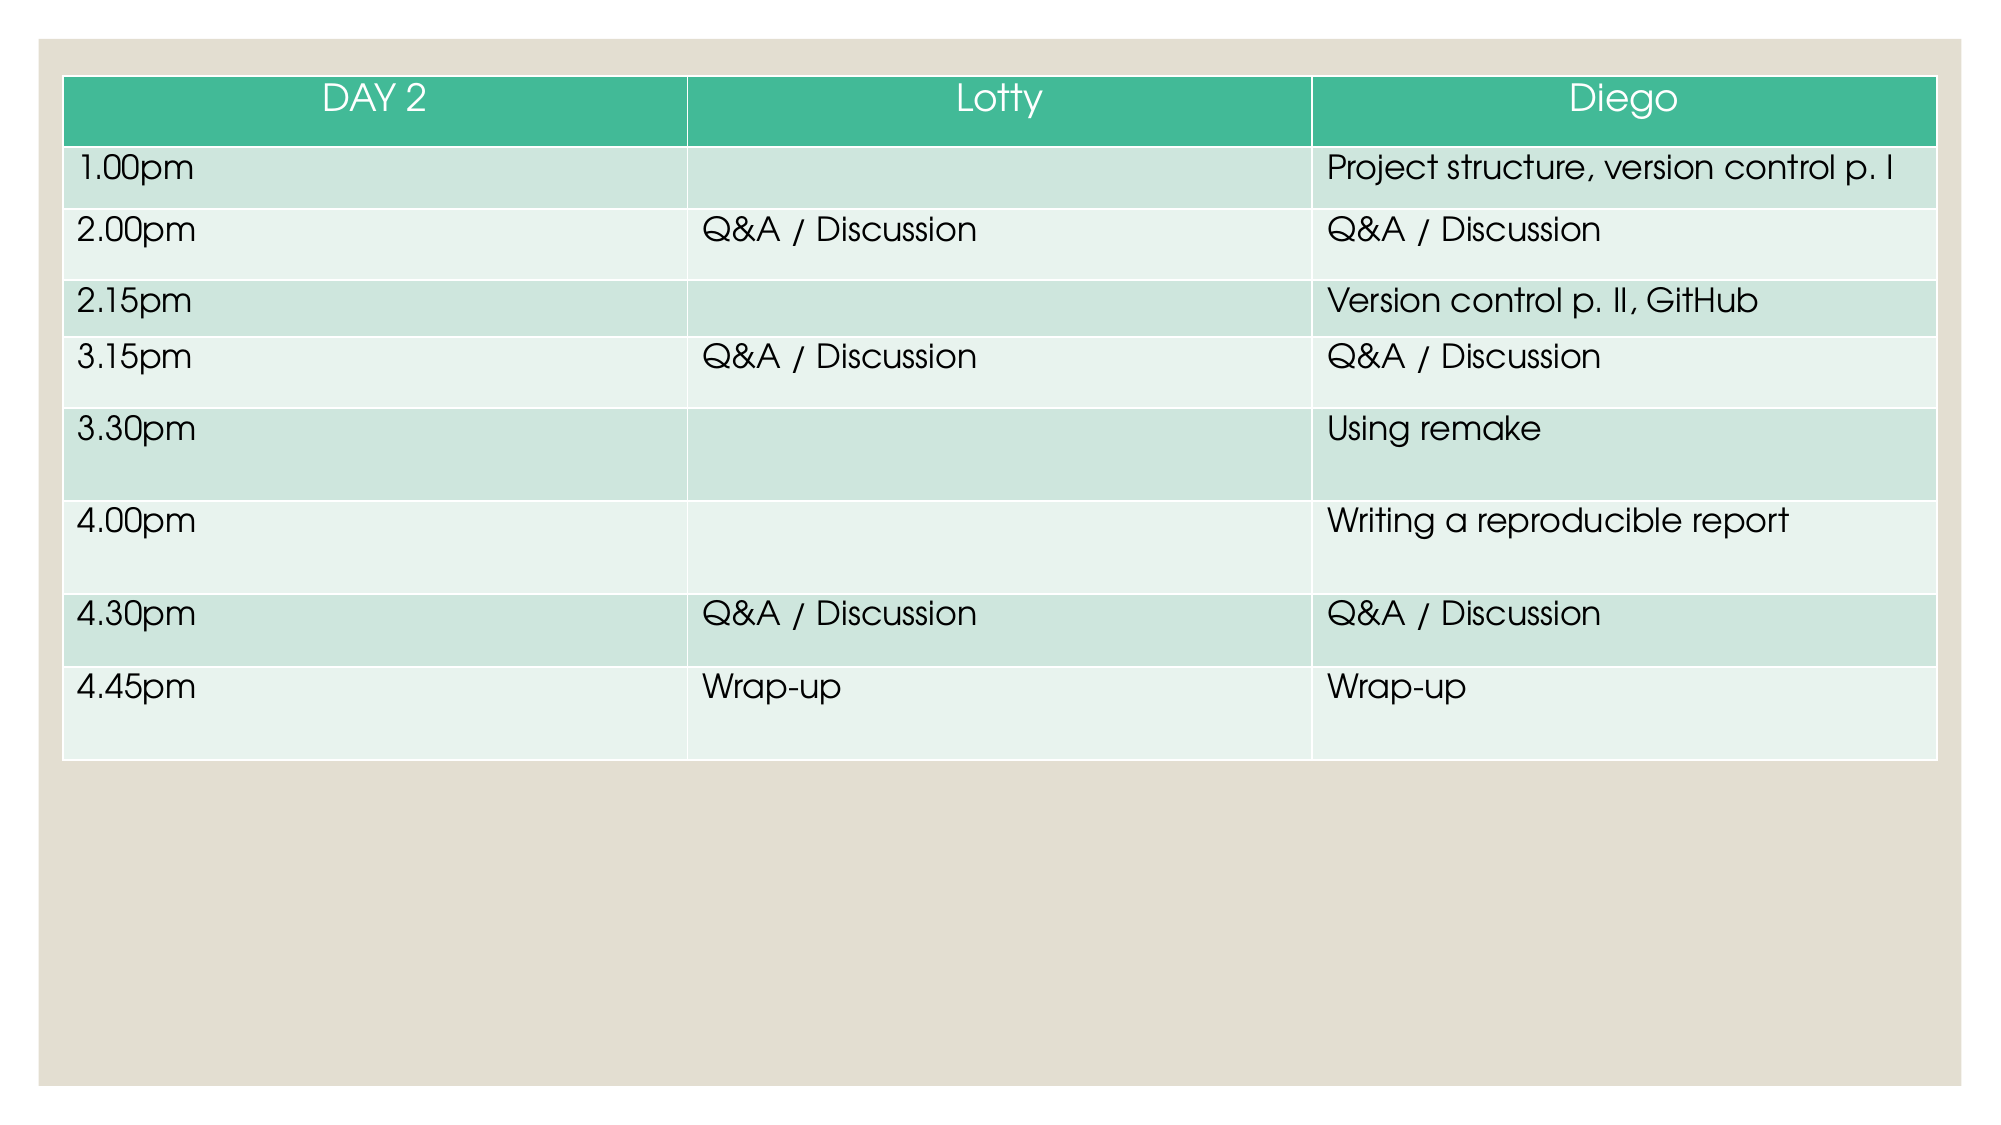

| DAY 2 | Lotty | Diego |
| --- | --- | --- |
| 1.00pm |  | Project structure, version control p. I |
| 2.00pm | Q&A / Discussion | Q&A / Discussion |
| 2.15pm |  | Version control p. II, GitHub |
| 3.15pm | Q&A / Discussion | Q&A / Discussion |
| 3.30pm |  | Using remake |
| 4.00pm |  | Writing a reproducible report |
| 4.30pm | Q&A / Discussion | Q&A / Discussion |
| 4.45pm | Wrap-up | Wrap-up |